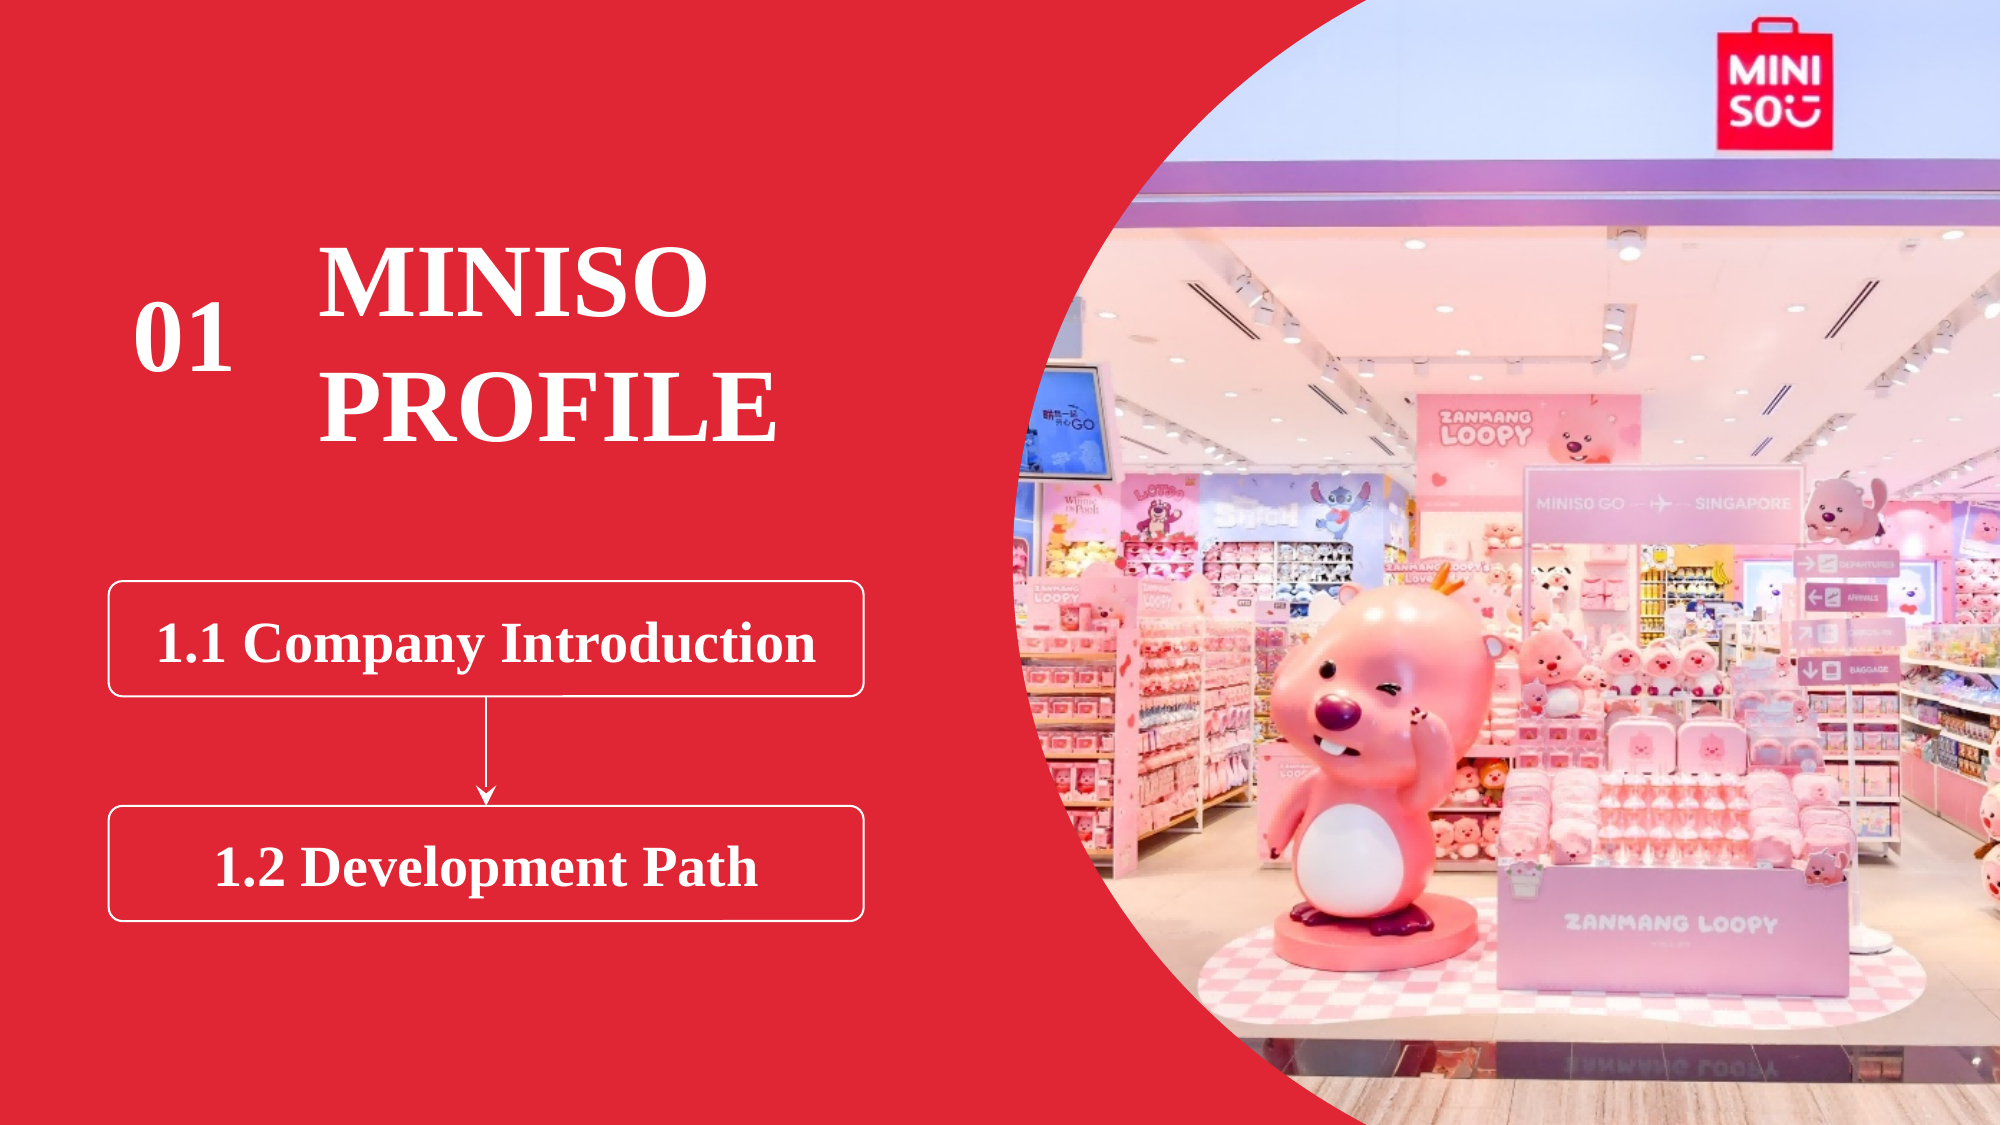

MINISO
PROFILE
01
1.1 Company Introduction
1.2 Development Path